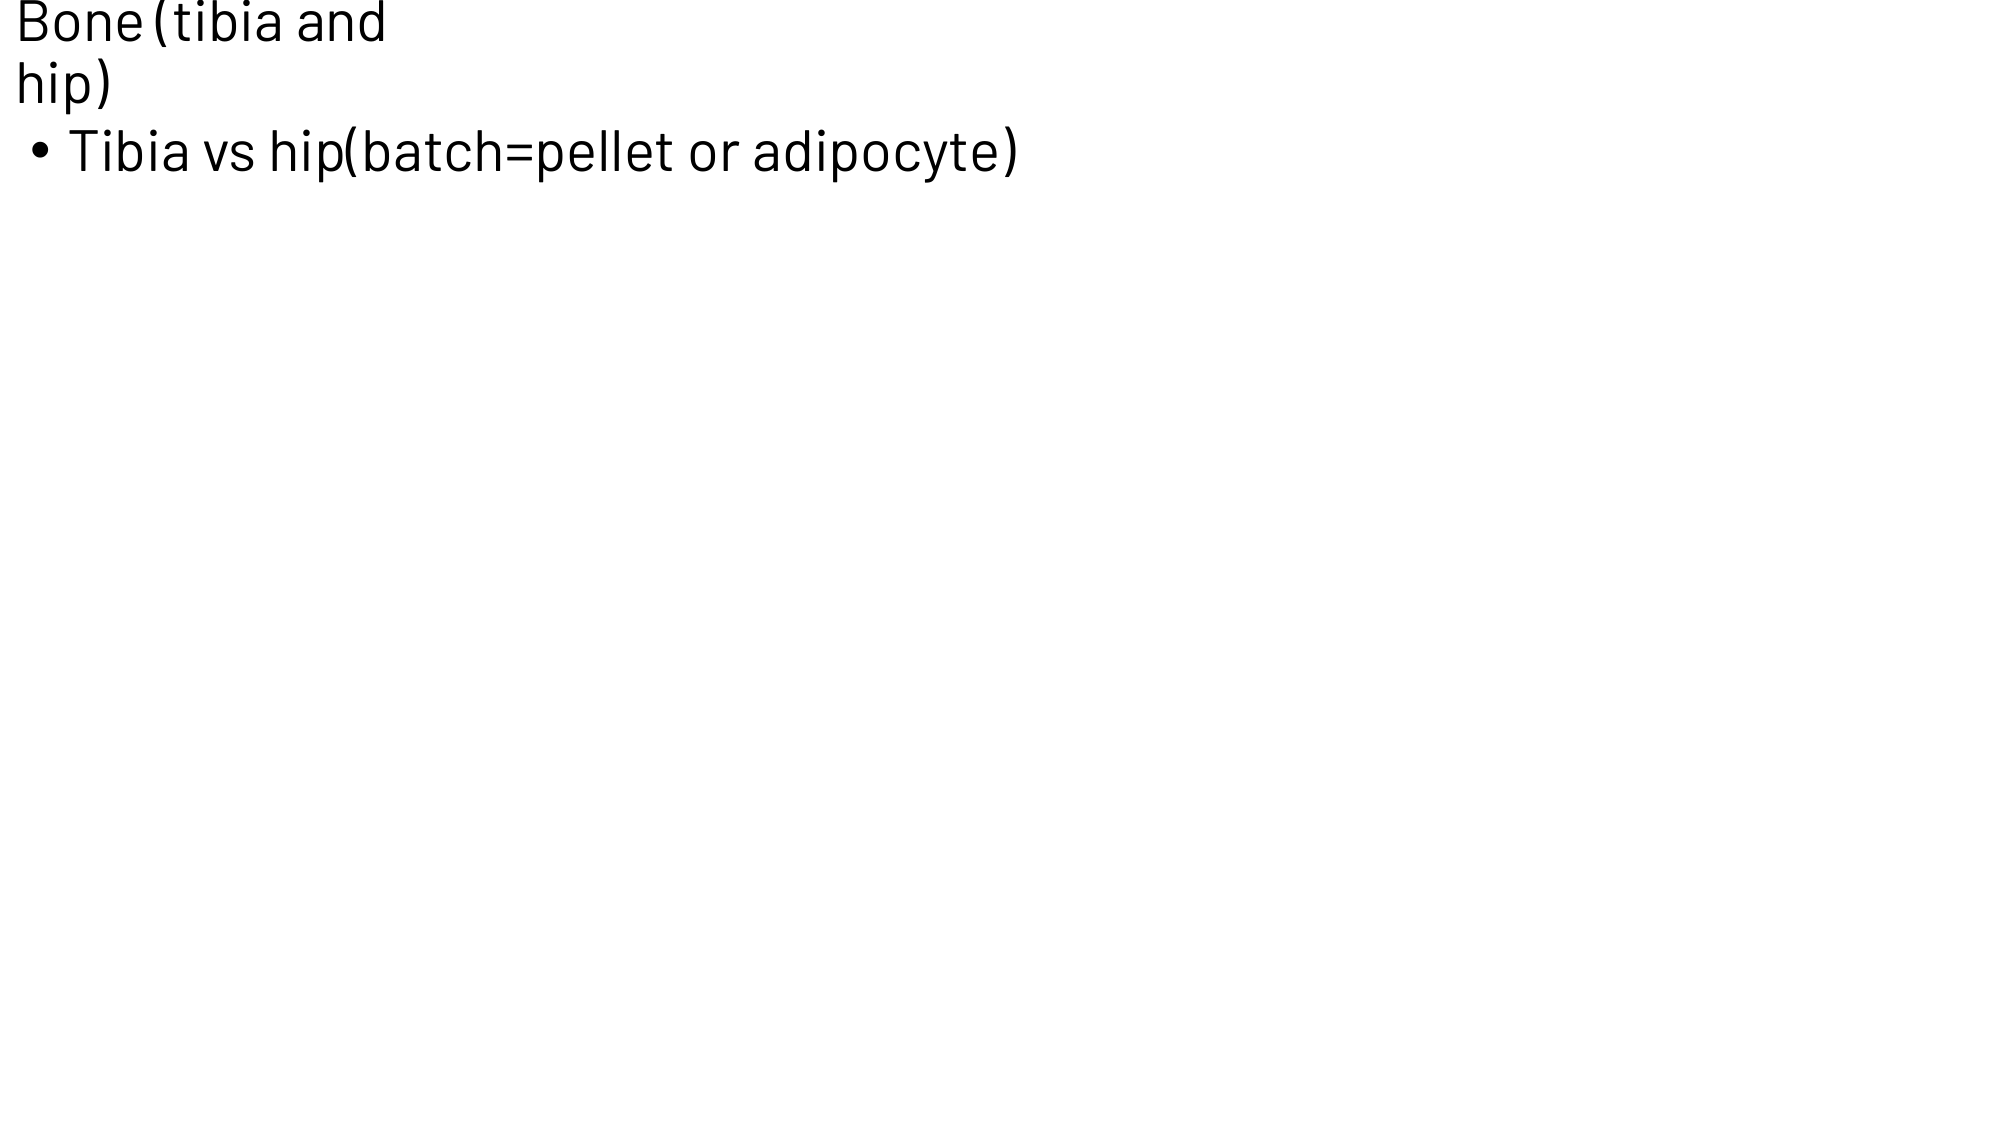

# Bone (tibia and hip)
Tibia vs hip(batch=pellet or adipocyte)